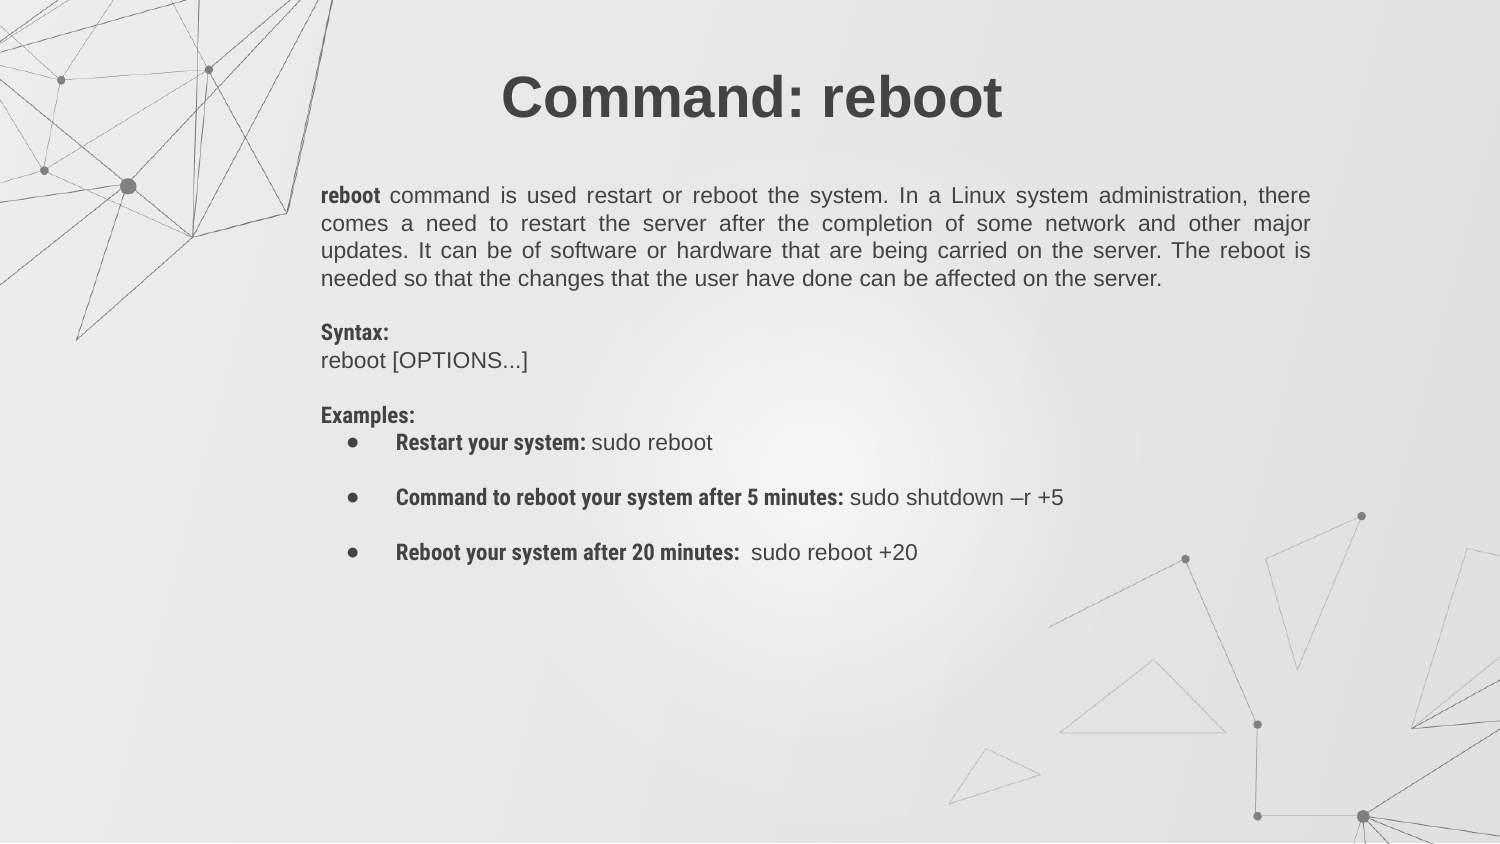

# Command: reboot
reboot command is used restart or reboot the system. In a Linux system administration, there comes a need to restart the server after the completion of some network and other major updates. It can be of software or hardware that are being carried on the server. The reboot is needed so that the changes that the user have done can be affected on the server.

Syntax:
reboot [OPTIONS...]

Examples:
Restart your system: sudo reboot

Command to reboot your system after 5 minutes: sudo shutdown –r +5

Reboot your system after 20 minutes:  sudo reboot +20